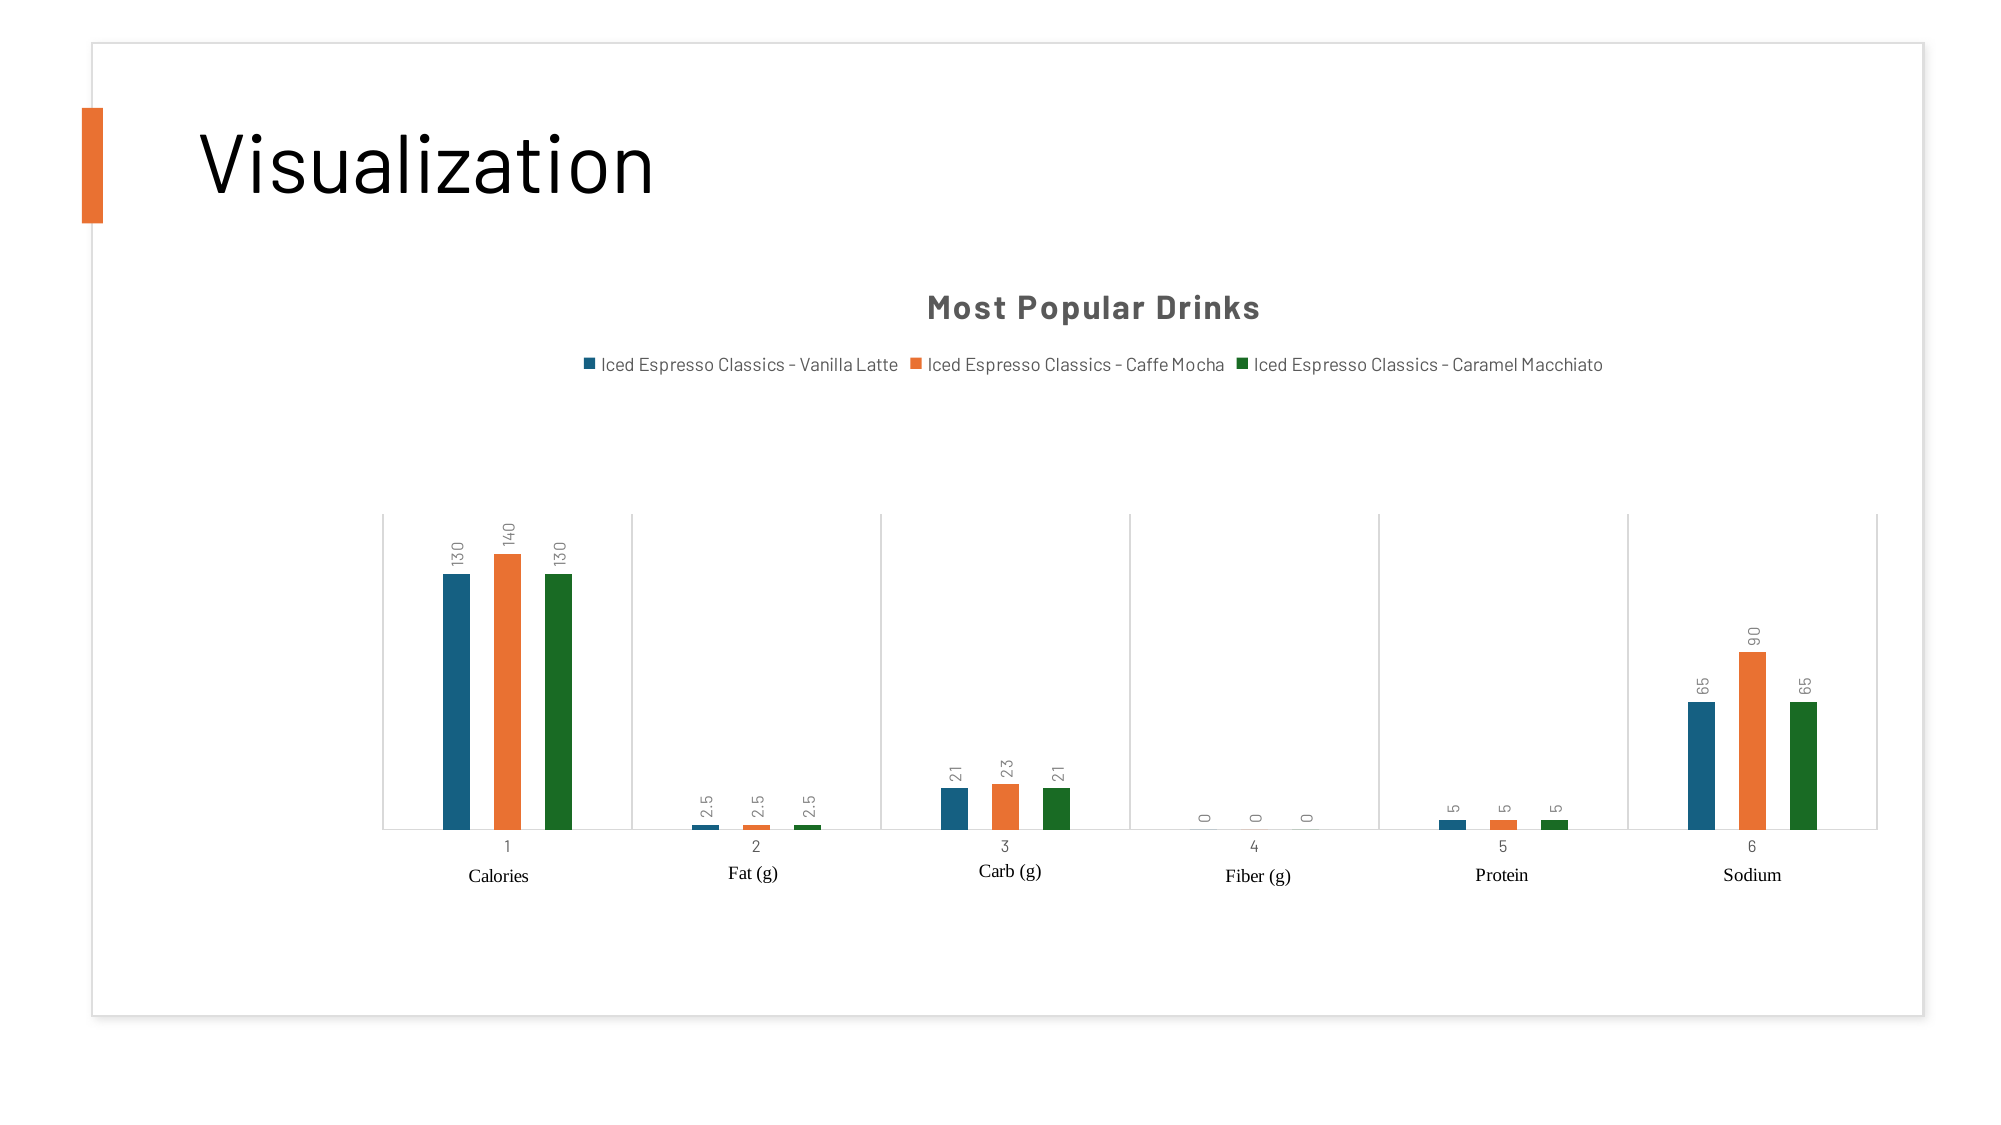

# Visualization

### Chart: Most Popular Drinks

| Category | Iced Espresso Classics - Vanilla Latte | Iced Espresso Classics - Caffe Mocha | Iced Espresso Classics - Caramel Macchiato |
|---|---|---|---|